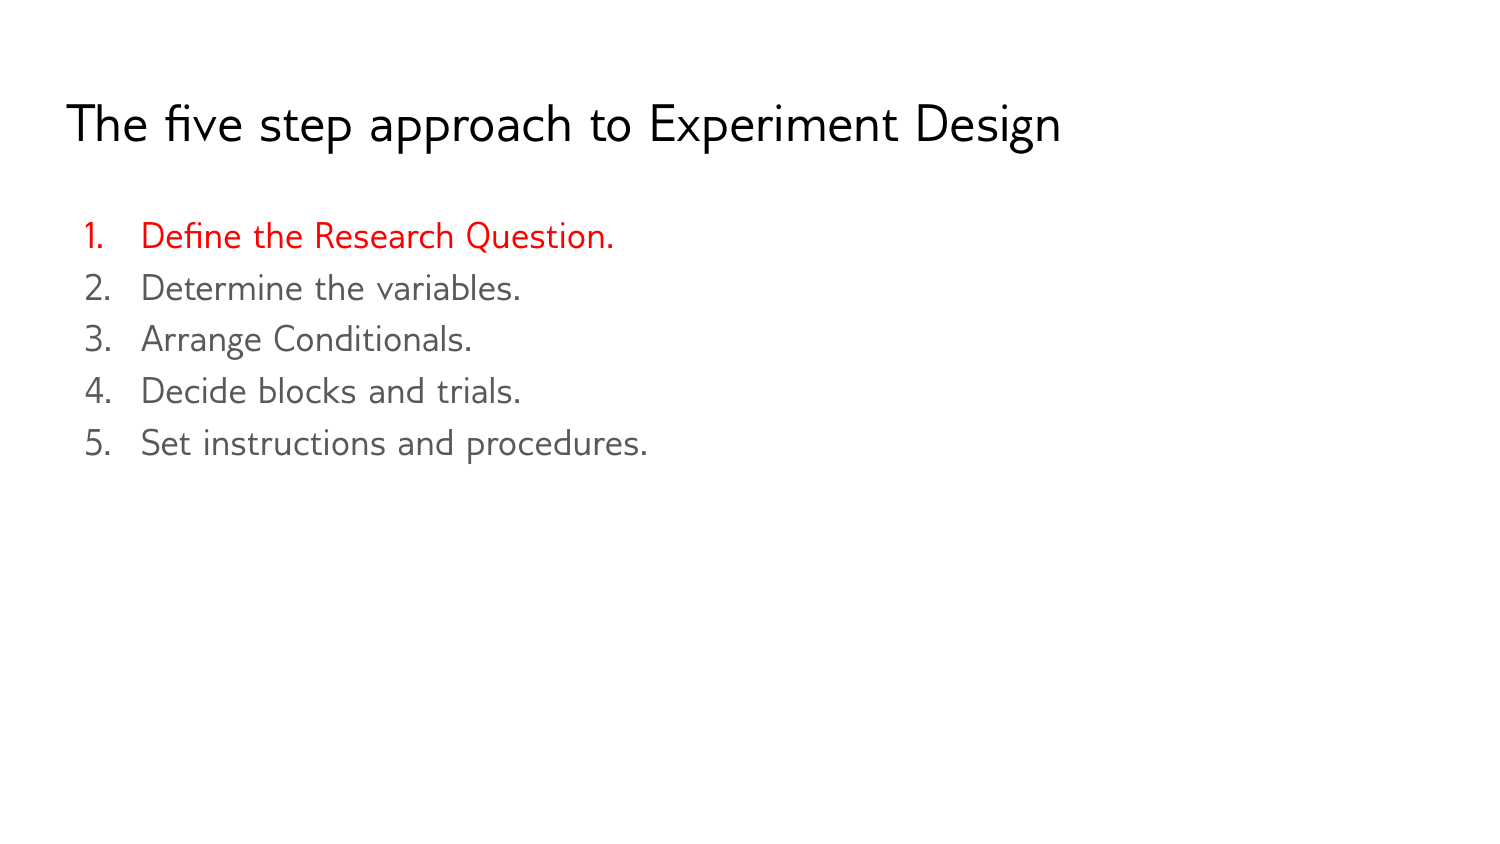

# The five step approach to Experiment Design
Define the Research Question.
Determine the variables.
Arrange Conditionals.
Decide blocks and trials.
Set instructions and procedures.